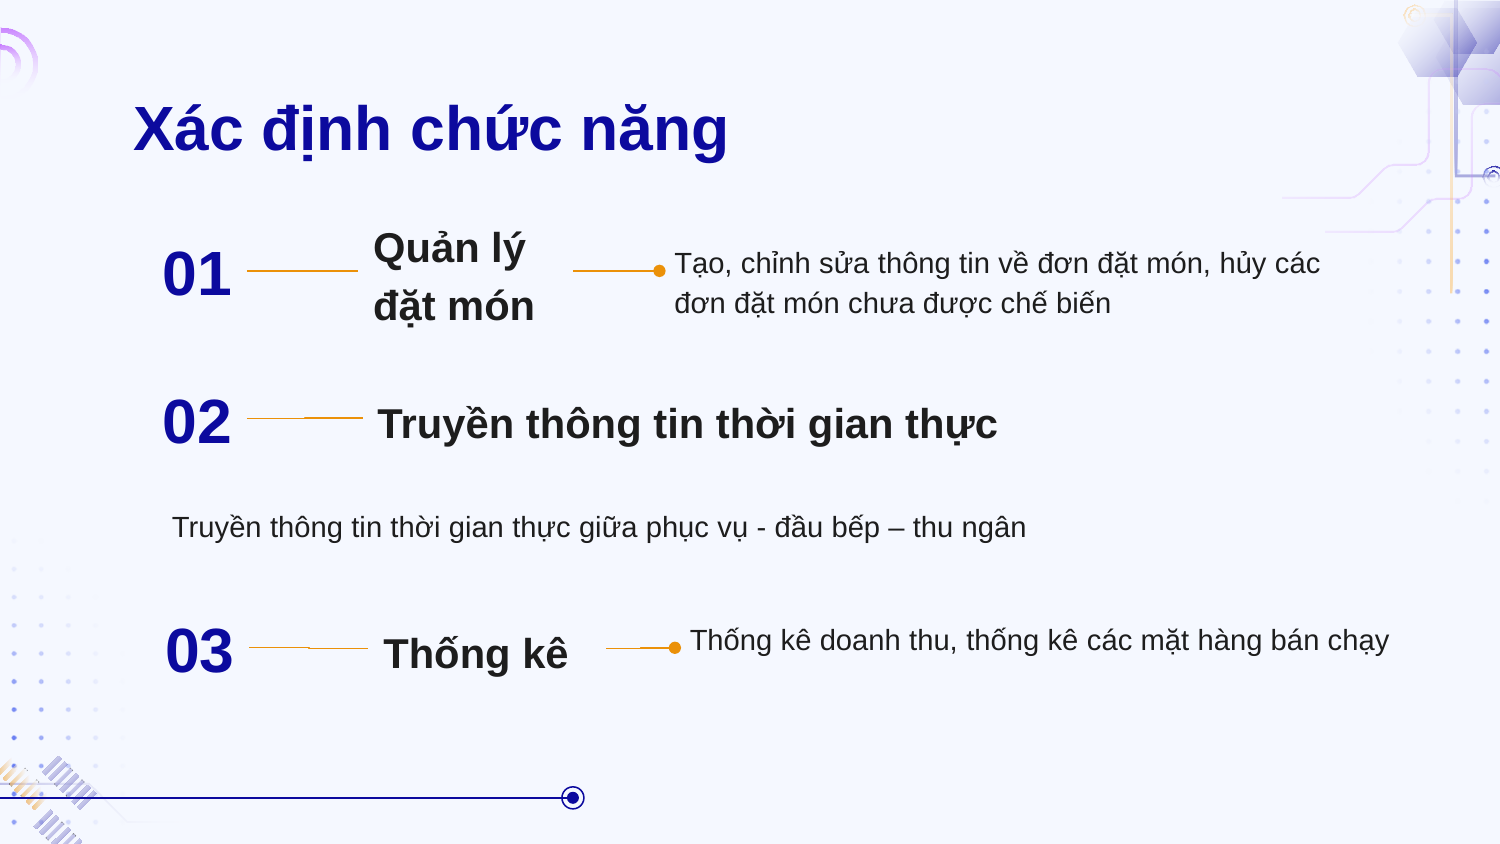

# Xác định chức năng
01
Quản lý đặt món
Tạo, chỉnh sửa thông tin về đơn đặt món, hủy các đơn đặt món chưa được chế biến
Truyền thông tin thời gian thực
02
Truyền thông tin thời gian thực giữa phục vụ - đầu bếp – thu ngân
03
Thống kê doanh thu, thống kê các mặt hàng bán chạy
Thống kê